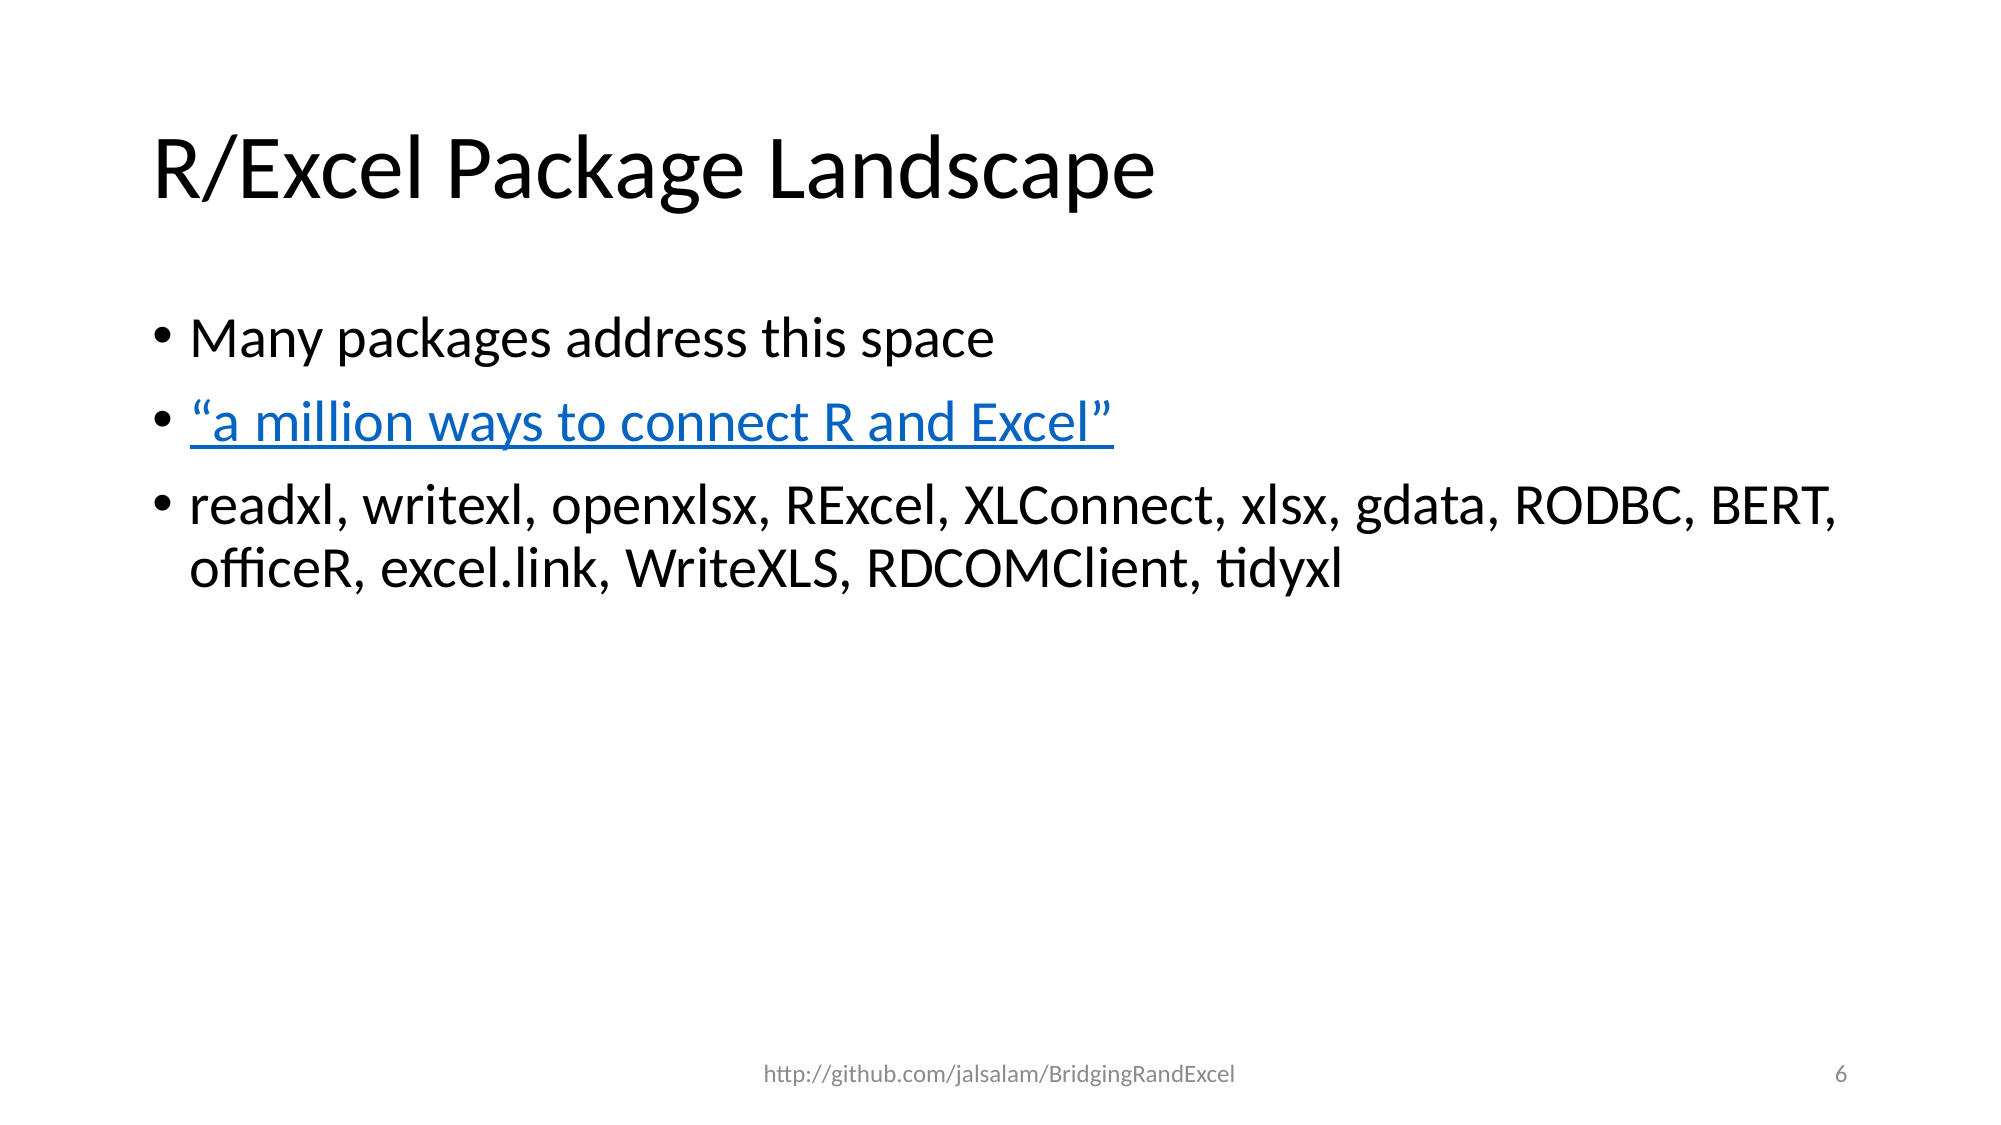

# R/Excel Package Landscape
Many packages address this space
“a million ways to connect R and Excel”
readxl, writexl, openxlsx, RExcel, XLConnect, xlsx, gdata, RODBC, BERT, officeR, excel.link, WriteXLS, RDCOMClient, tidyxl

http://github.com/jalsalam/BridgingRandExcel
6